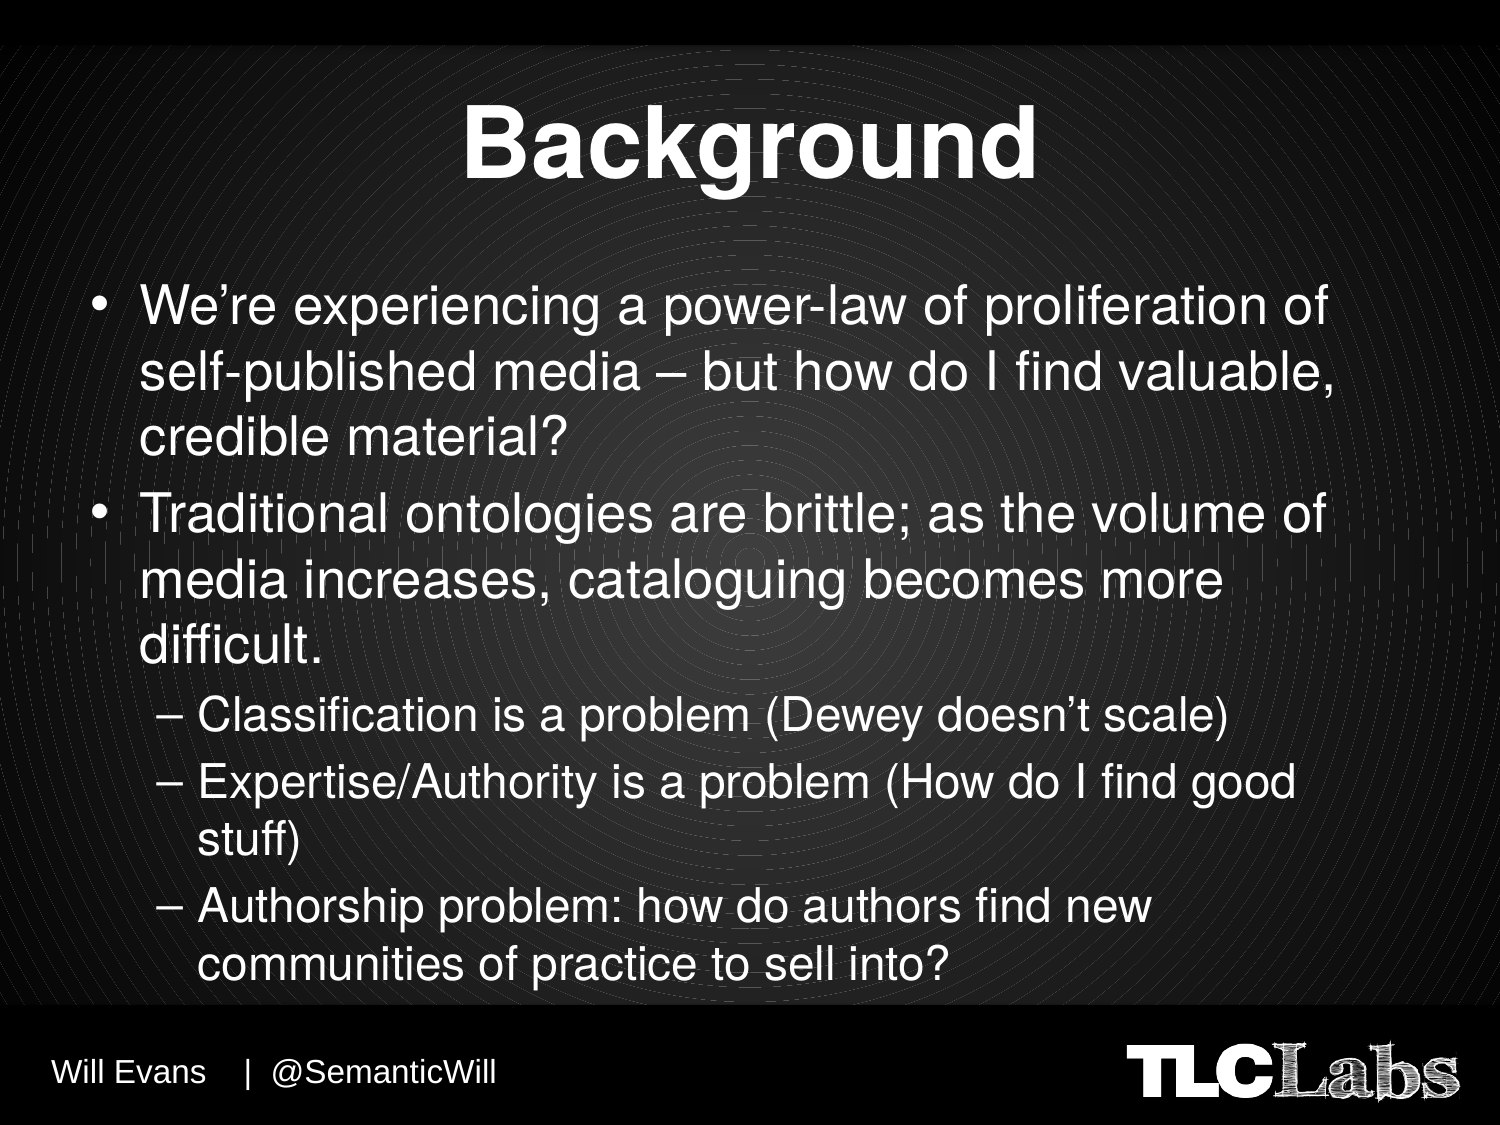

# Background
We’re experiencing a power-law of proliferation of self-published media – but how do I find valuable, credible material?
Traditional ontologies are brittle; as the volume of media increases, cataloguing becomes more difficult.
Classification is a problem (Dewey doesn’t scale)
Expertise/Authority is a problem (How do I find good stuff)
Authorship problem: how do authors find new communities of practice to sell into?